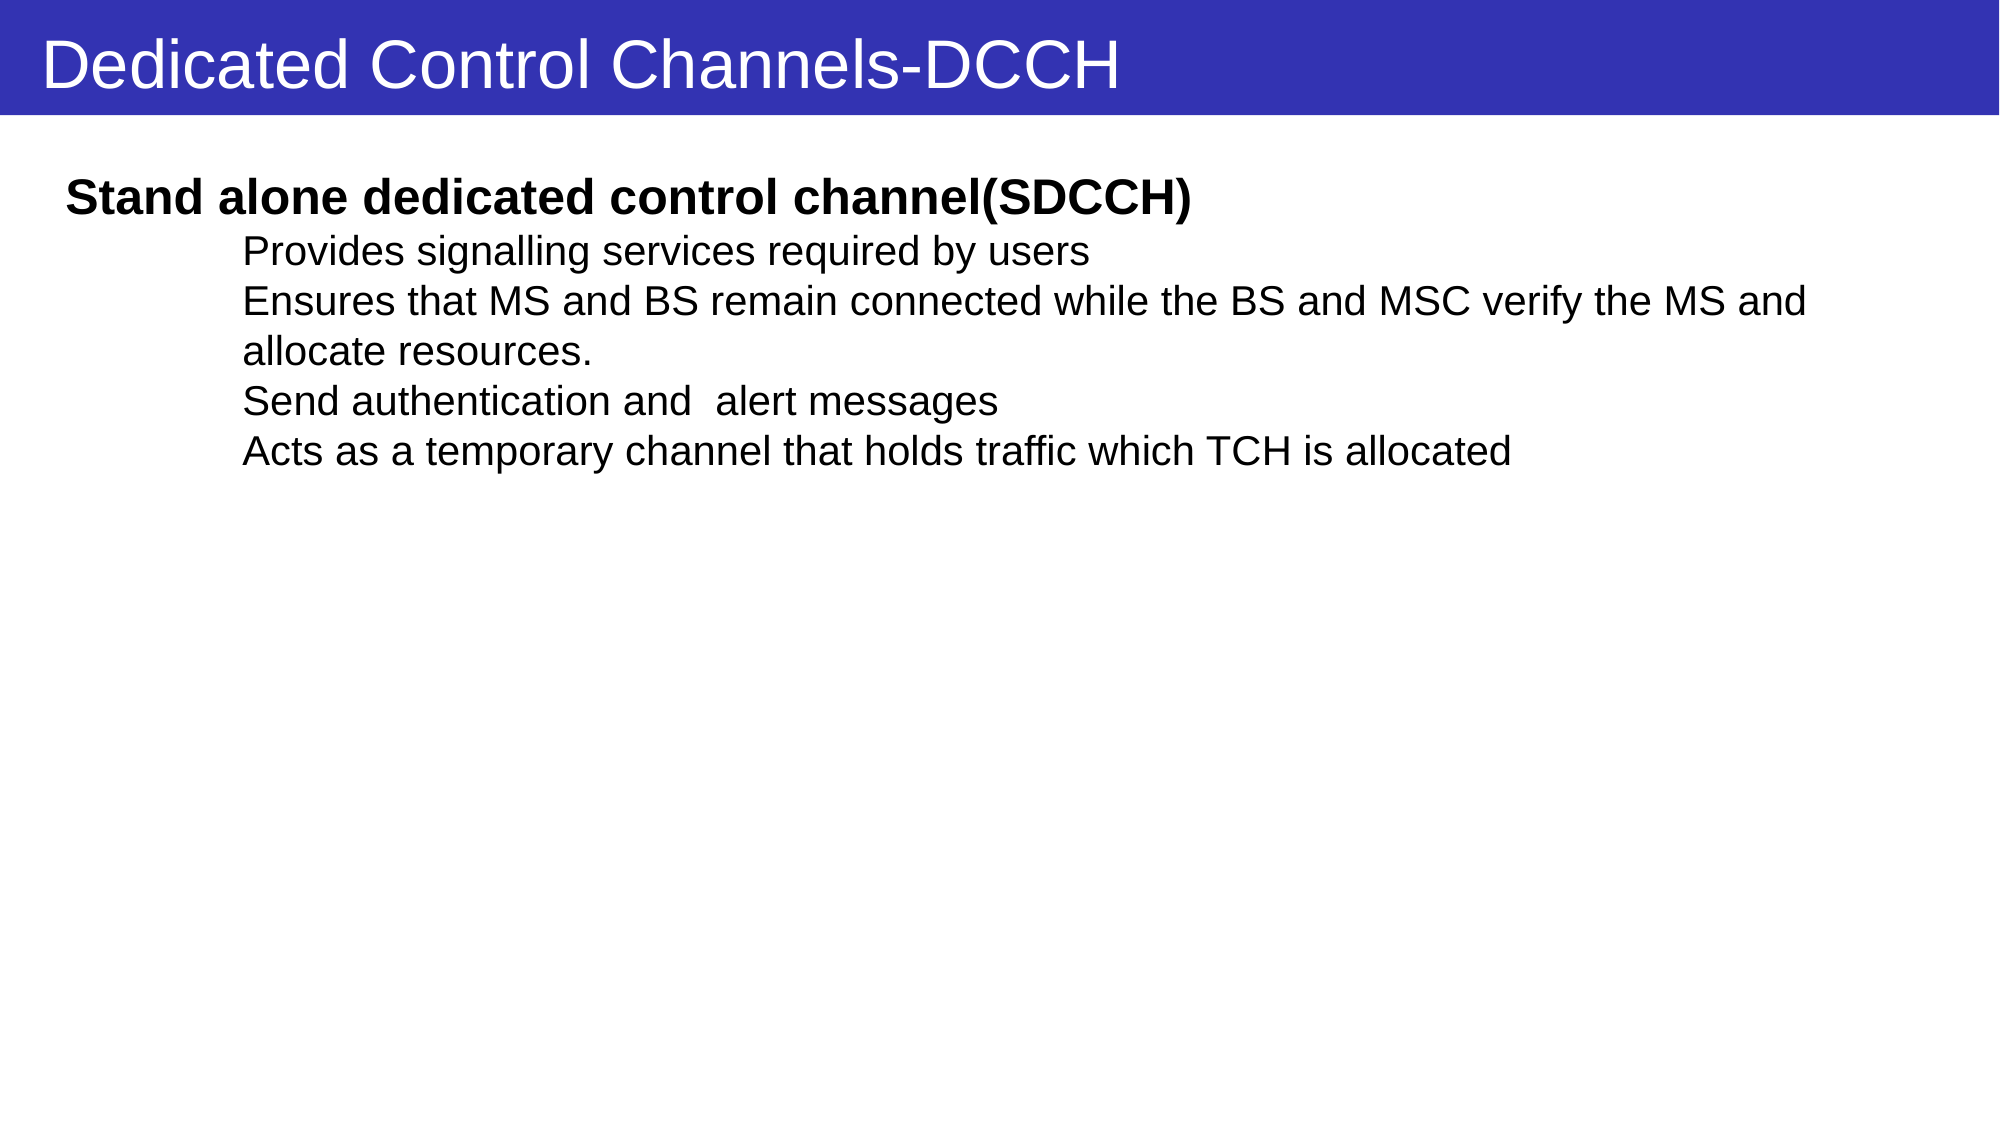

# Dedicated Control Channels-DCCH
Stand alone dedicated control channel(SDCCH)
Provides signalling services required by users
Ensures that MS and BS remain connected while the BS and MSC verify the MS and allocate resources.
Send authentication and  alert messages
Acts as a temporary channel that holds traffic which TCH is allocated